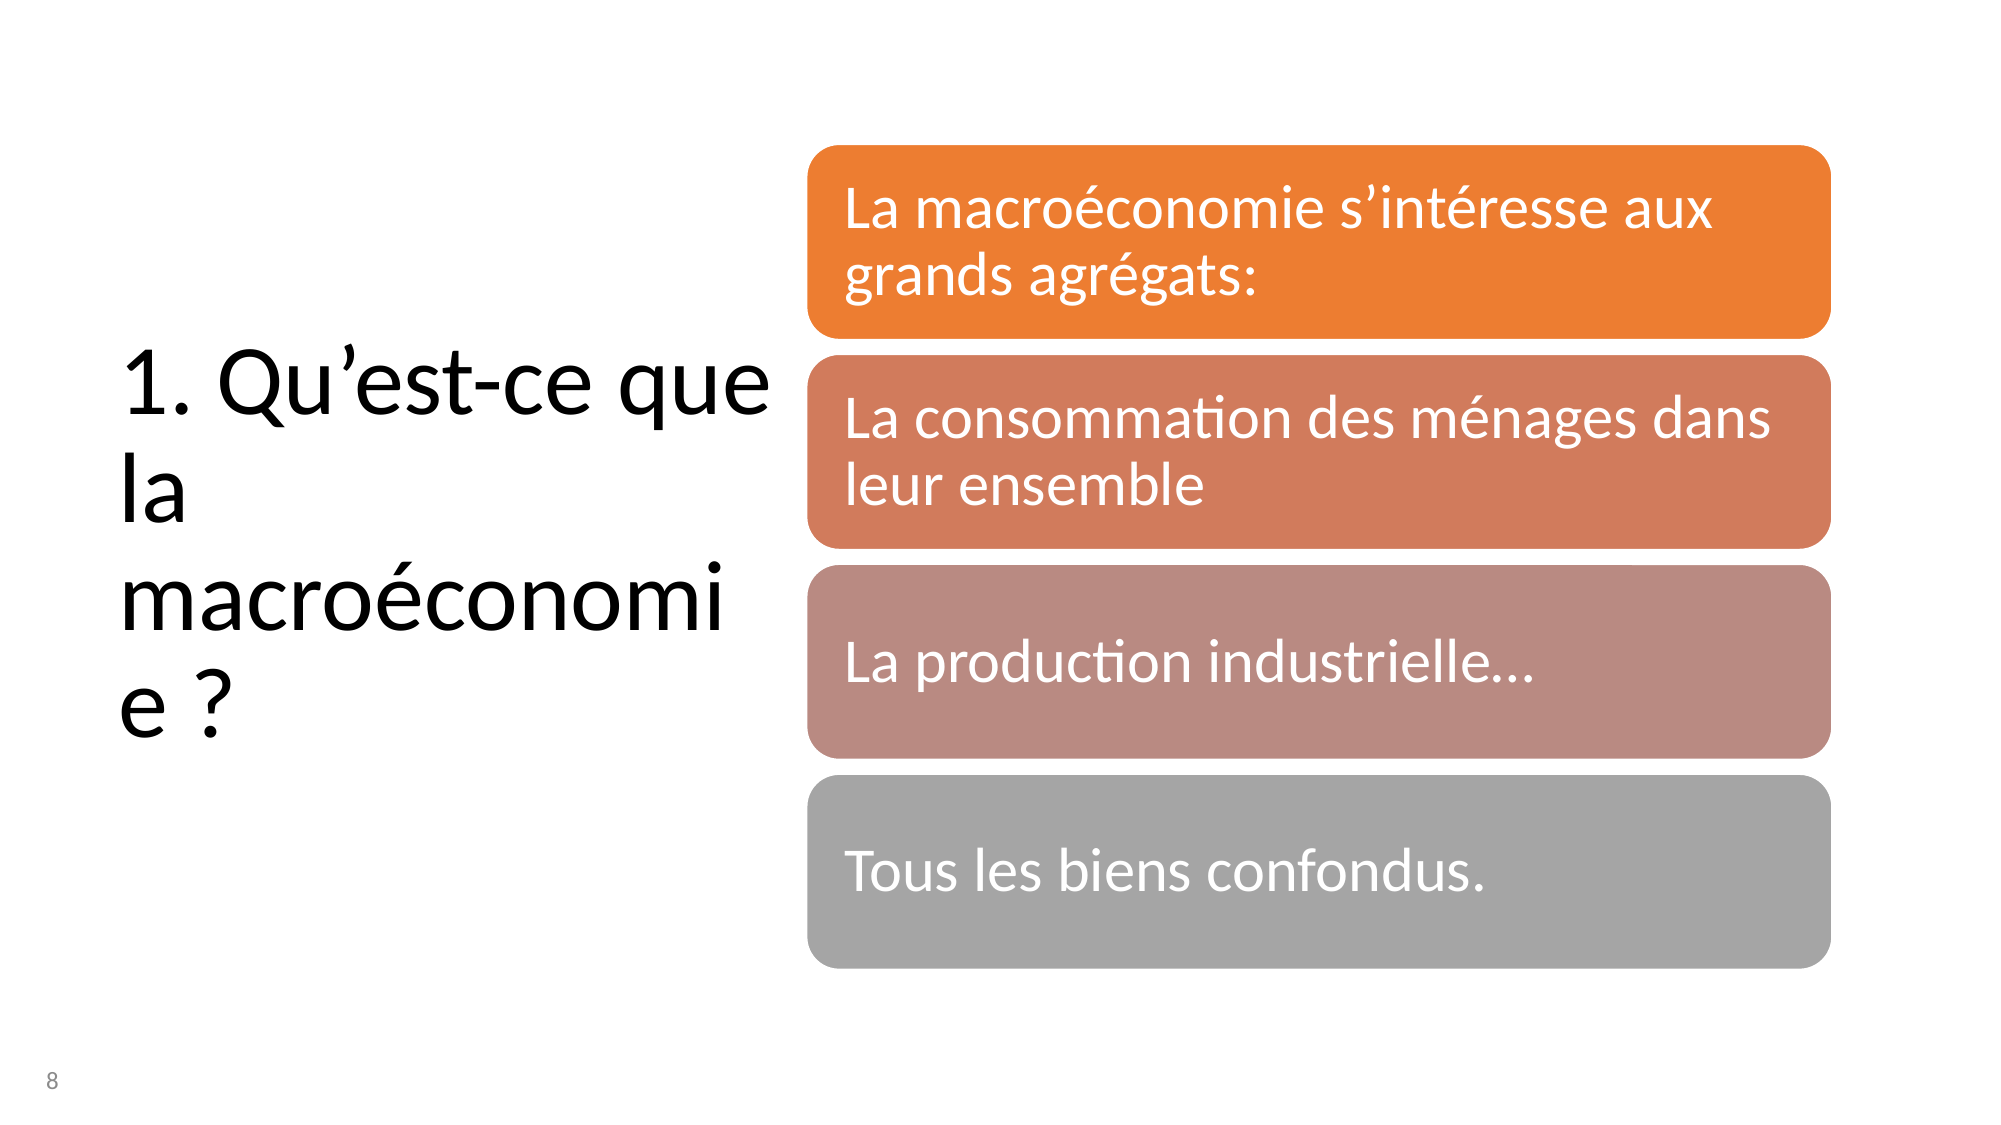

# 1. Qu’est-ce que la macroéconomie ?
La macroéconomie s’intéresse aux grands agrégats:
La consommation des ménages dans leur ensemble
La production industrielle…
Tous les biens confondus.
8